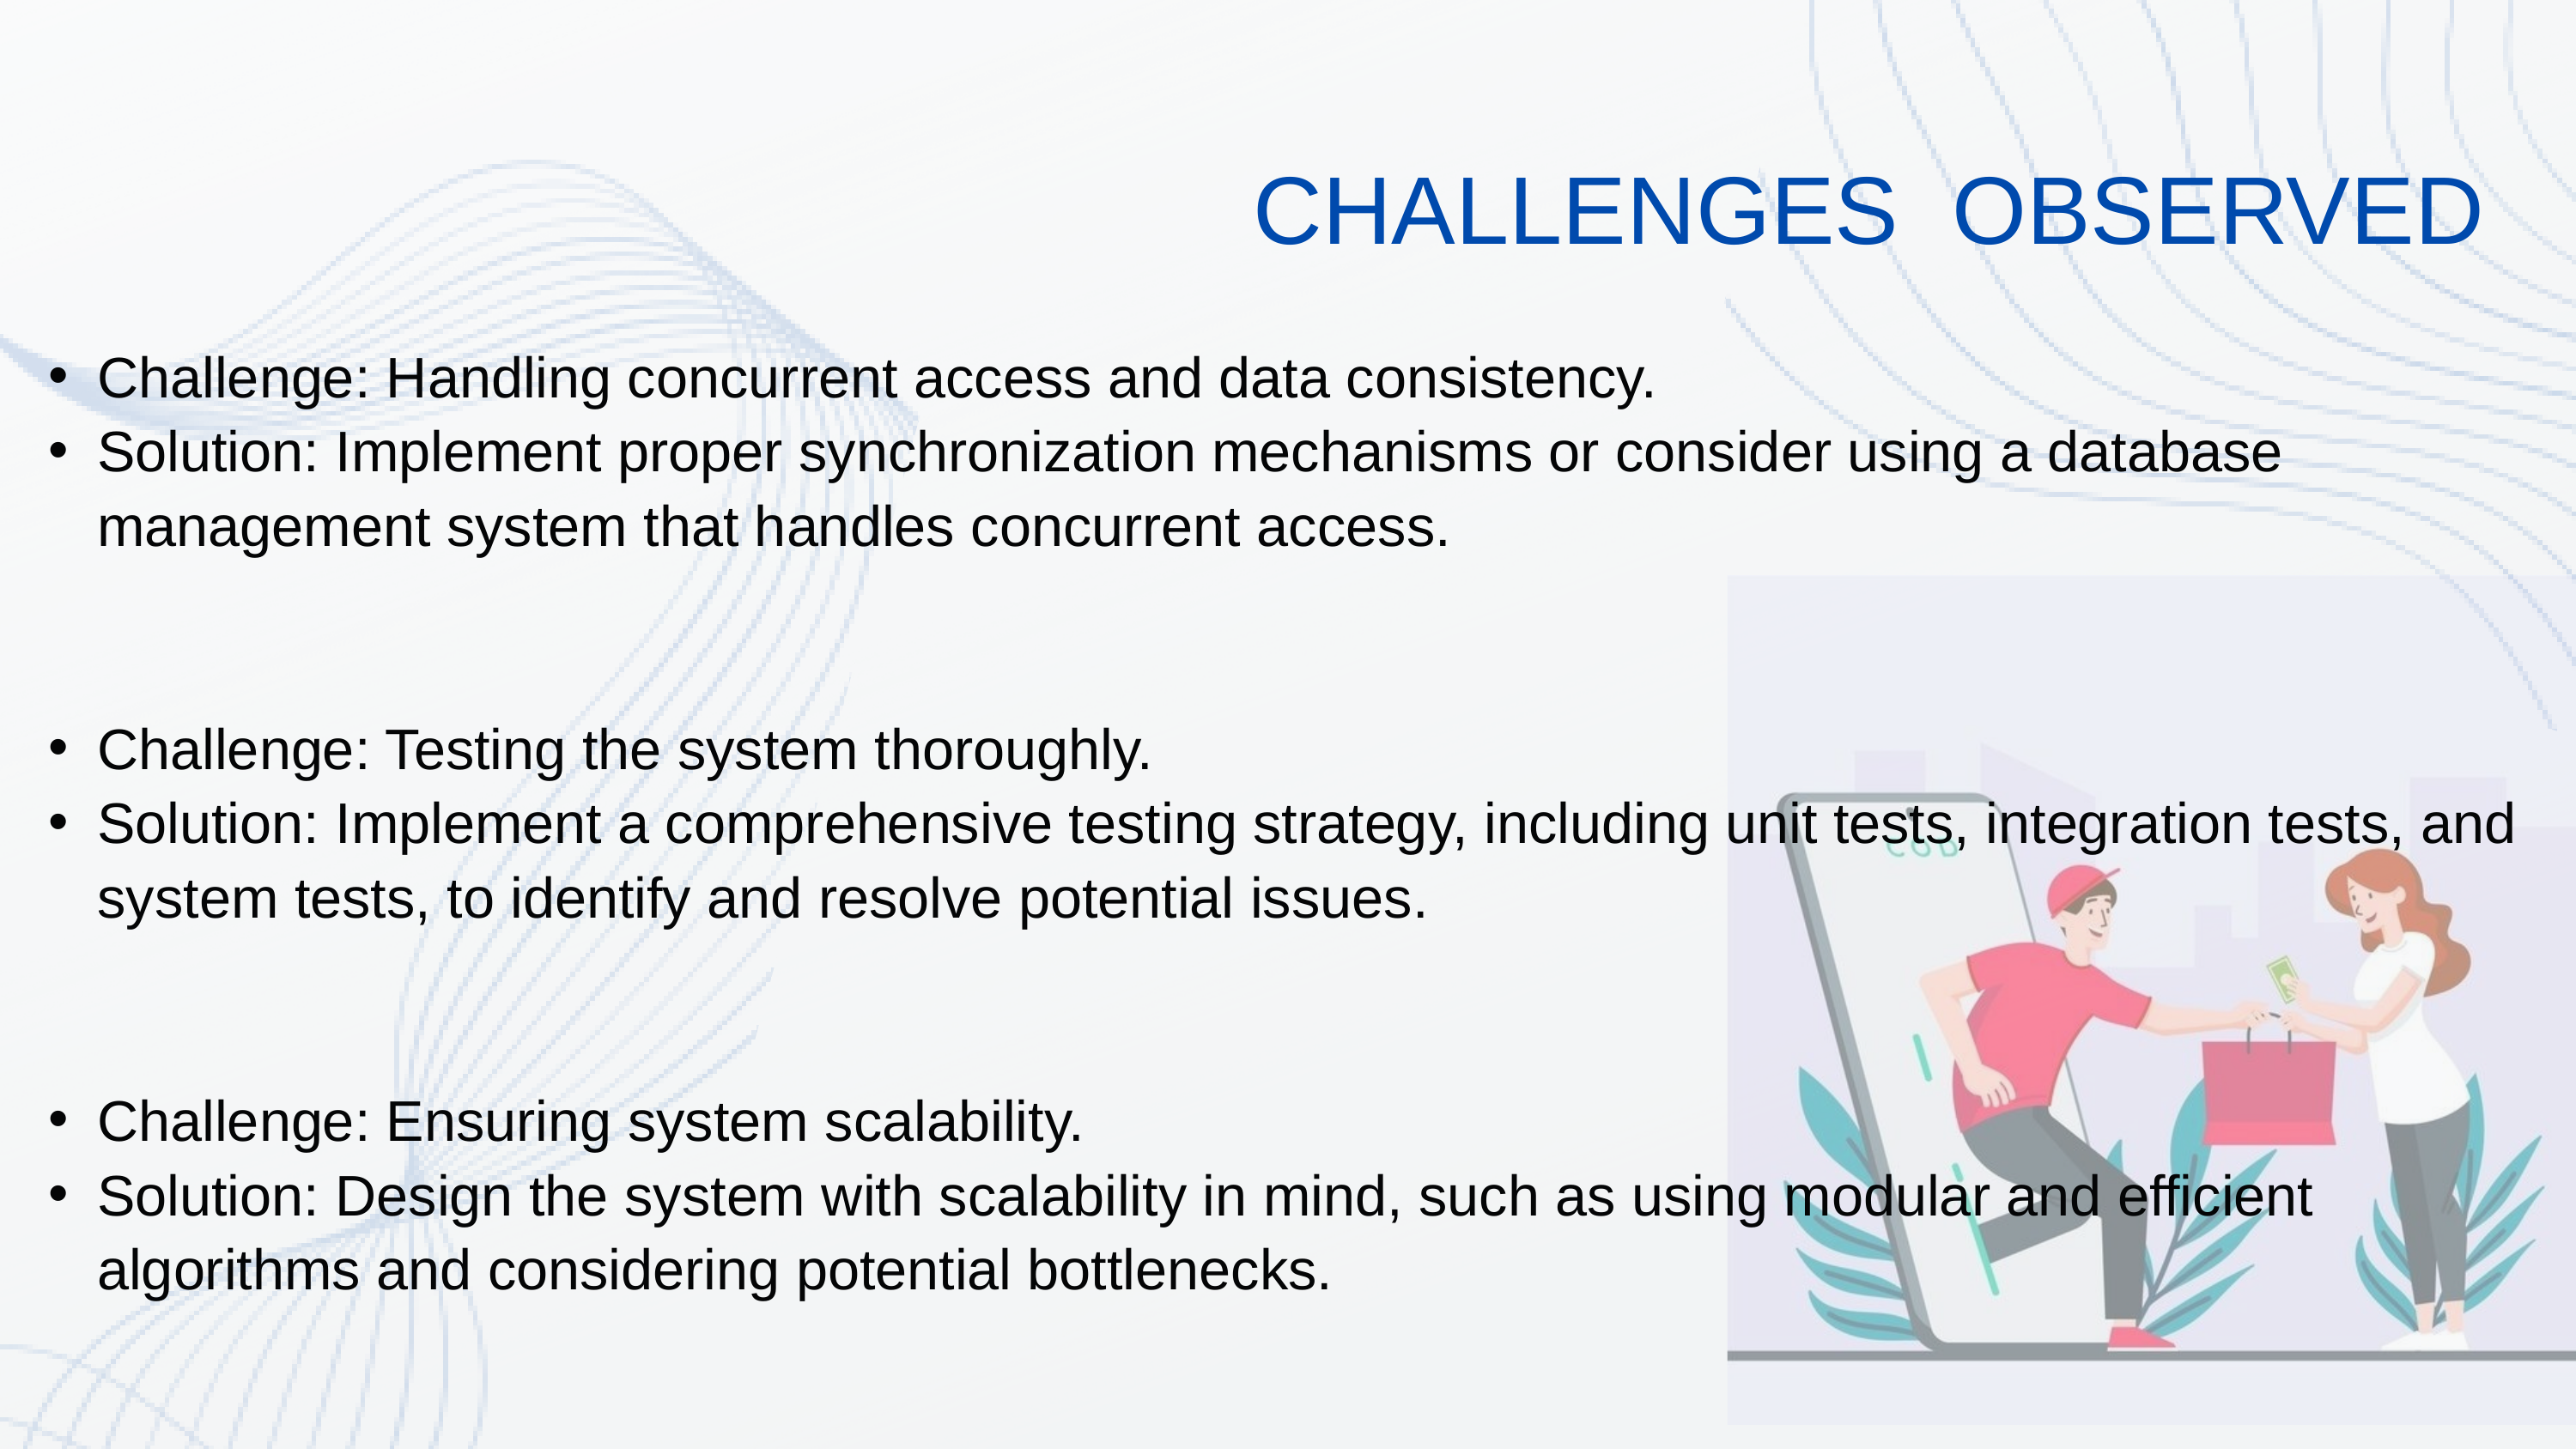

CHALLENGES  OBSERVED
Challenge: Handling concurrent access and data consistency.
Solution: Implement proper synchronization mechanisms or consider using a database management system that handles concurrent access.

Challenge: Testing the system thoroughly.
Solution: Implement a comprehensive testing strategy, including unit tests, integration tests, and system tests, to identify and resolve potential issues.

Challenge: Ensuring system scalability.
Solution: Design the system with scalability in mind, such as using modular and efficient algorithms and considering potential bottlenecks.